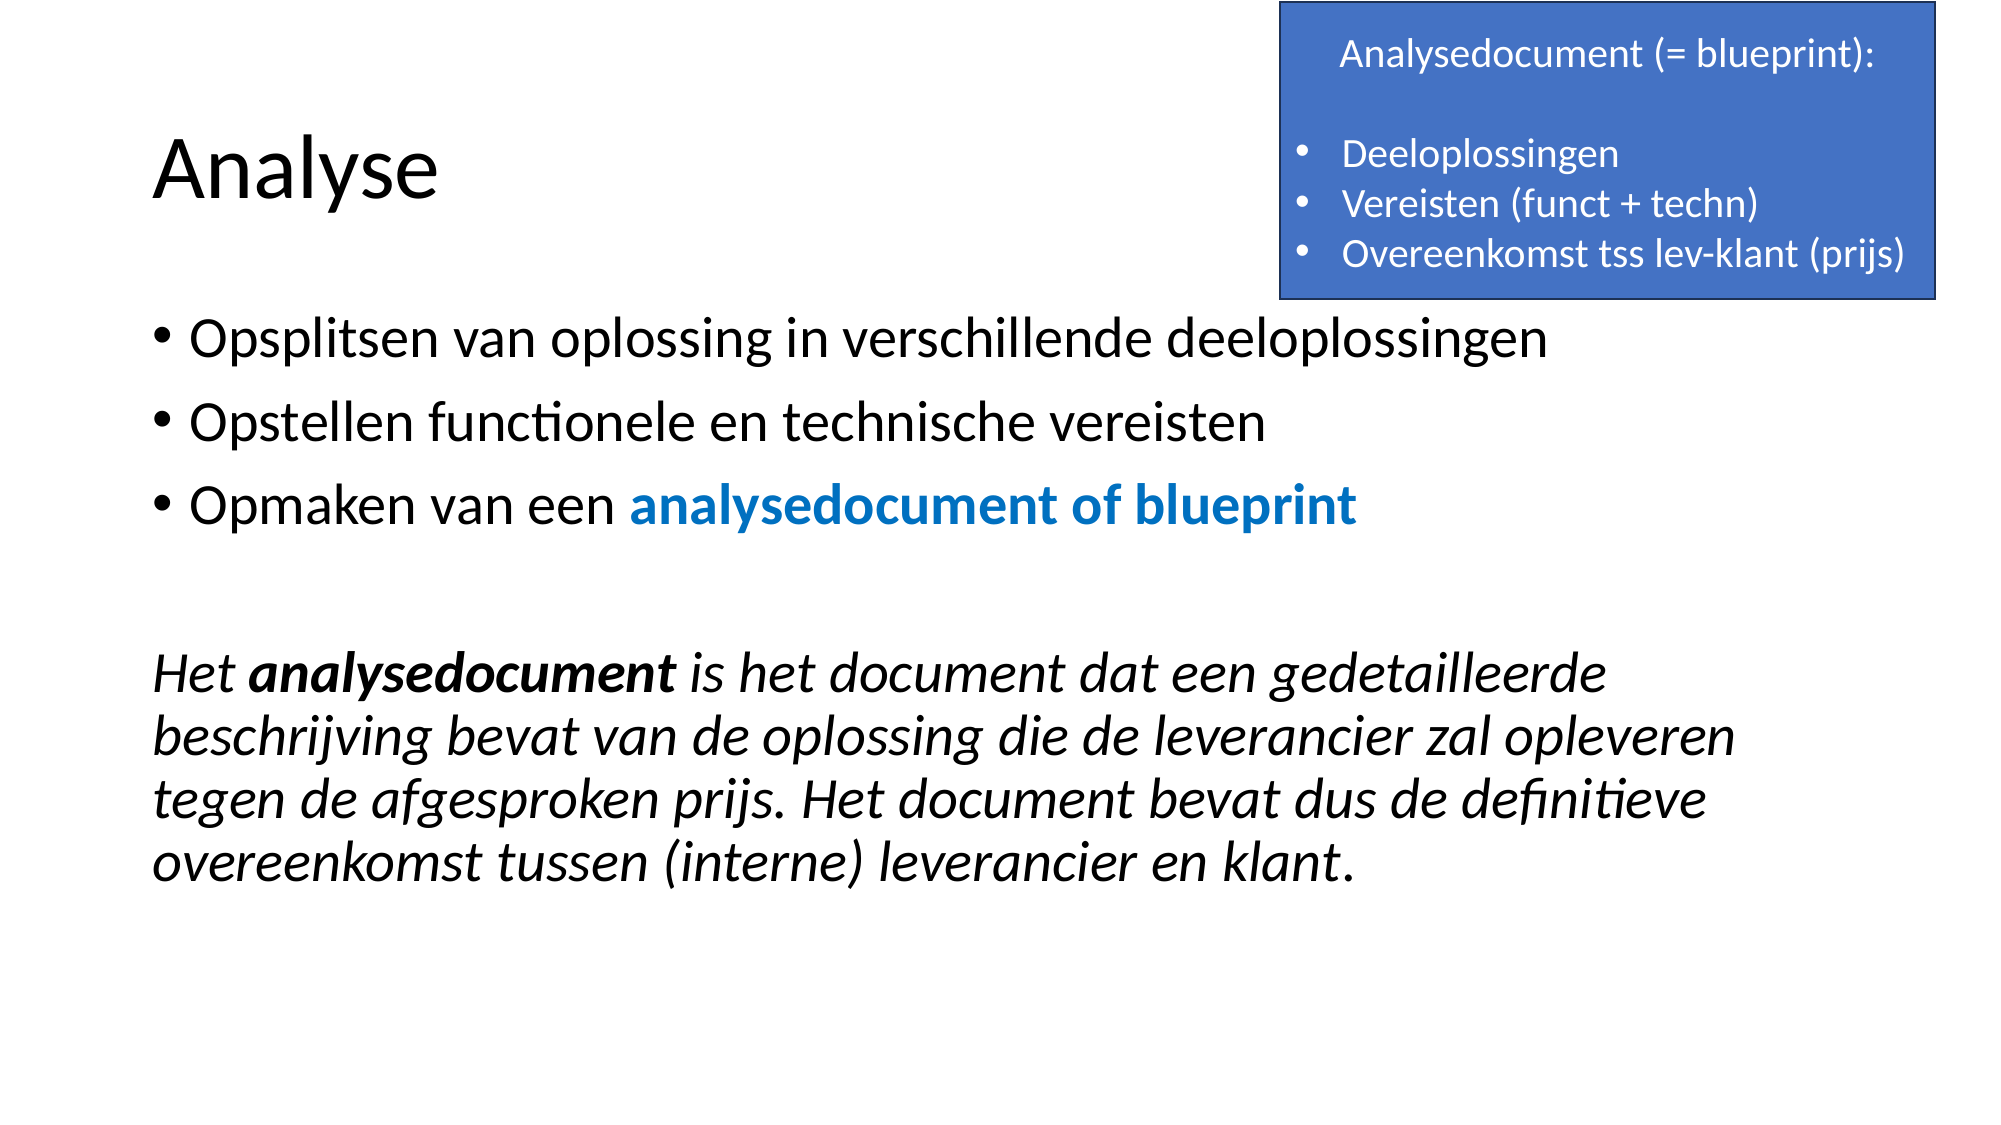

Analysedocument (= blueprint):

Deeloplossingen
Vereisten (funct + techn)
Overeenkomst tss lev-klant (prijs)
# Analyse
Opsplitsen van oplossing in verschillende deeloplossingen
Opstellen functionele en technische vereisten
Opmaken van een analysedocument of blueprint

Het analysedocument is het document dat een gedetailleerde beschrijving bevat van de oplossing die de leverancier zal opleveren tegen de afgesproken prijs. Het document bevat dus de definitieve overeenkomst tussen (interne) leverancier en klant.